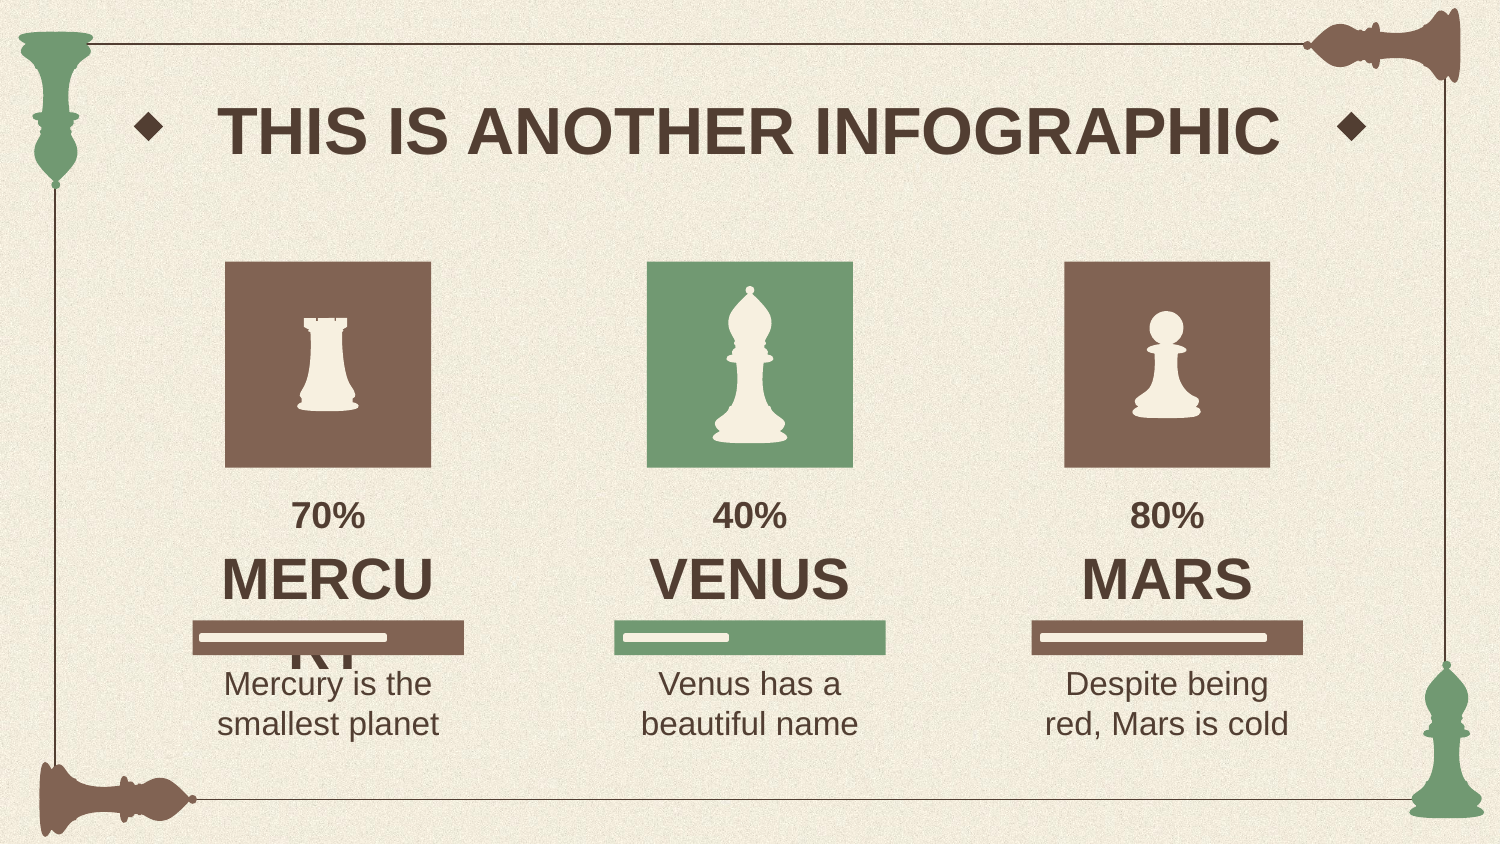

# THIS IS ANOTHER INFOGRAPHIC

70%
40%
80%
MERCURY
VENUS
MARS

Mercury is the smallest planet
Venus has a beautiful name
Despite being red, Mars is cold